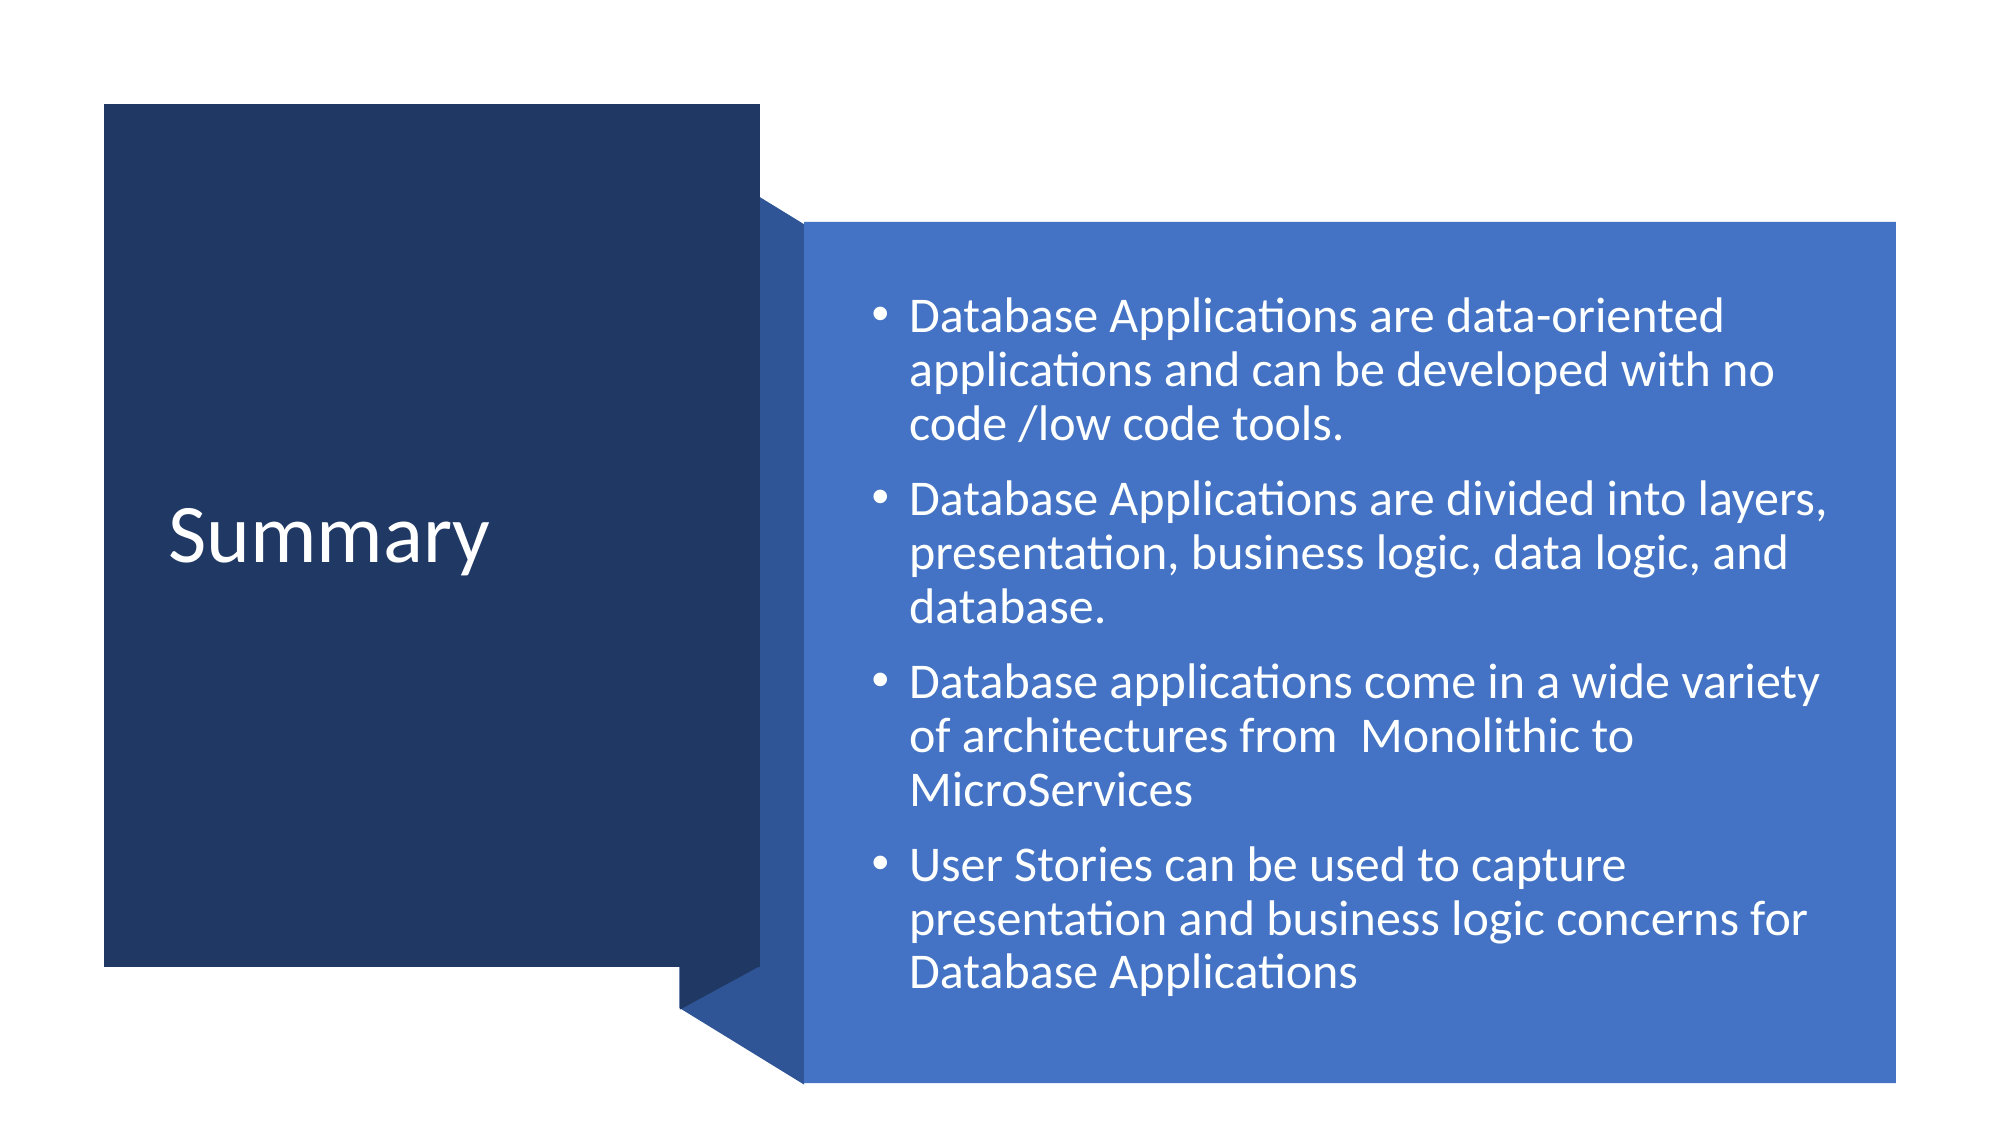

# Summary

Database Applications are data-oriented applications and can be developed with no code /low code tools.
Database Applications are divided into layers, presentation, business logic, data logic, and database.
Database applications come in a wide variety of architectures from  Monolithic to MicroServices
User Stories can be used to capture presentation and business logic concerns for Database Applications